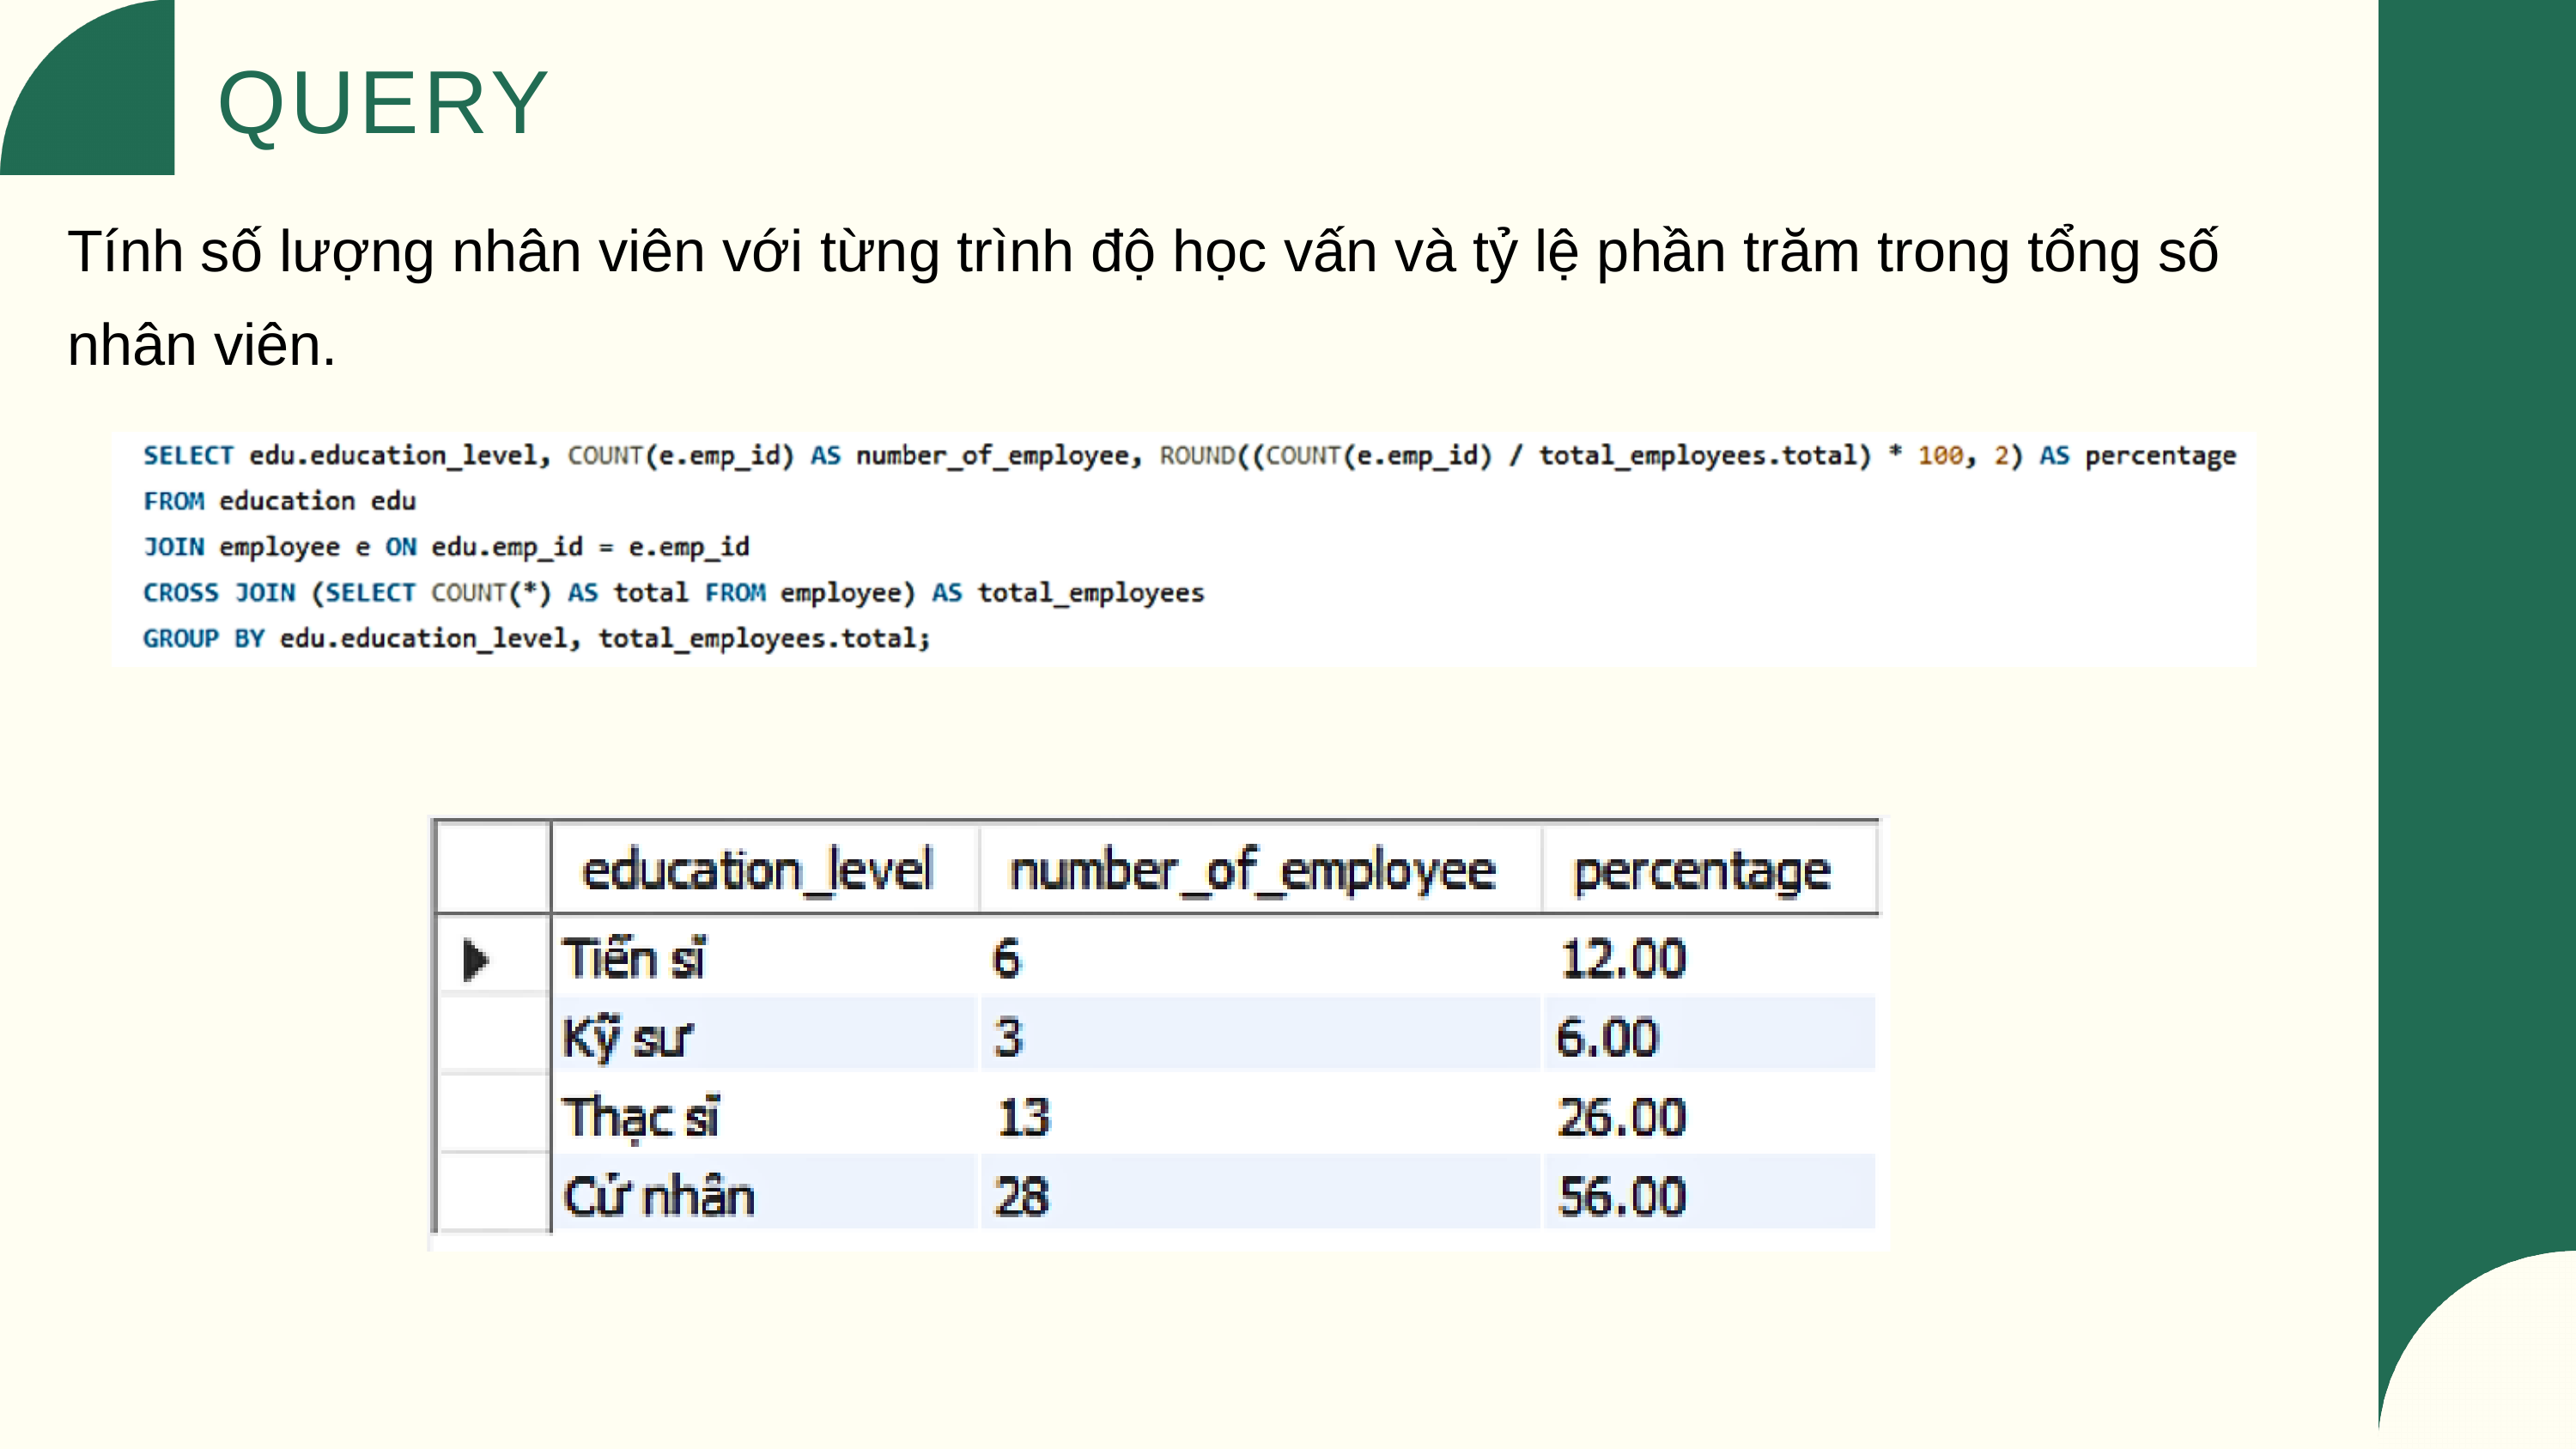

QUERY
Tính số lượng nhân viên với từng trình độ học vấn và tỷ lệ phần trăm trong tổng số nhân viên.